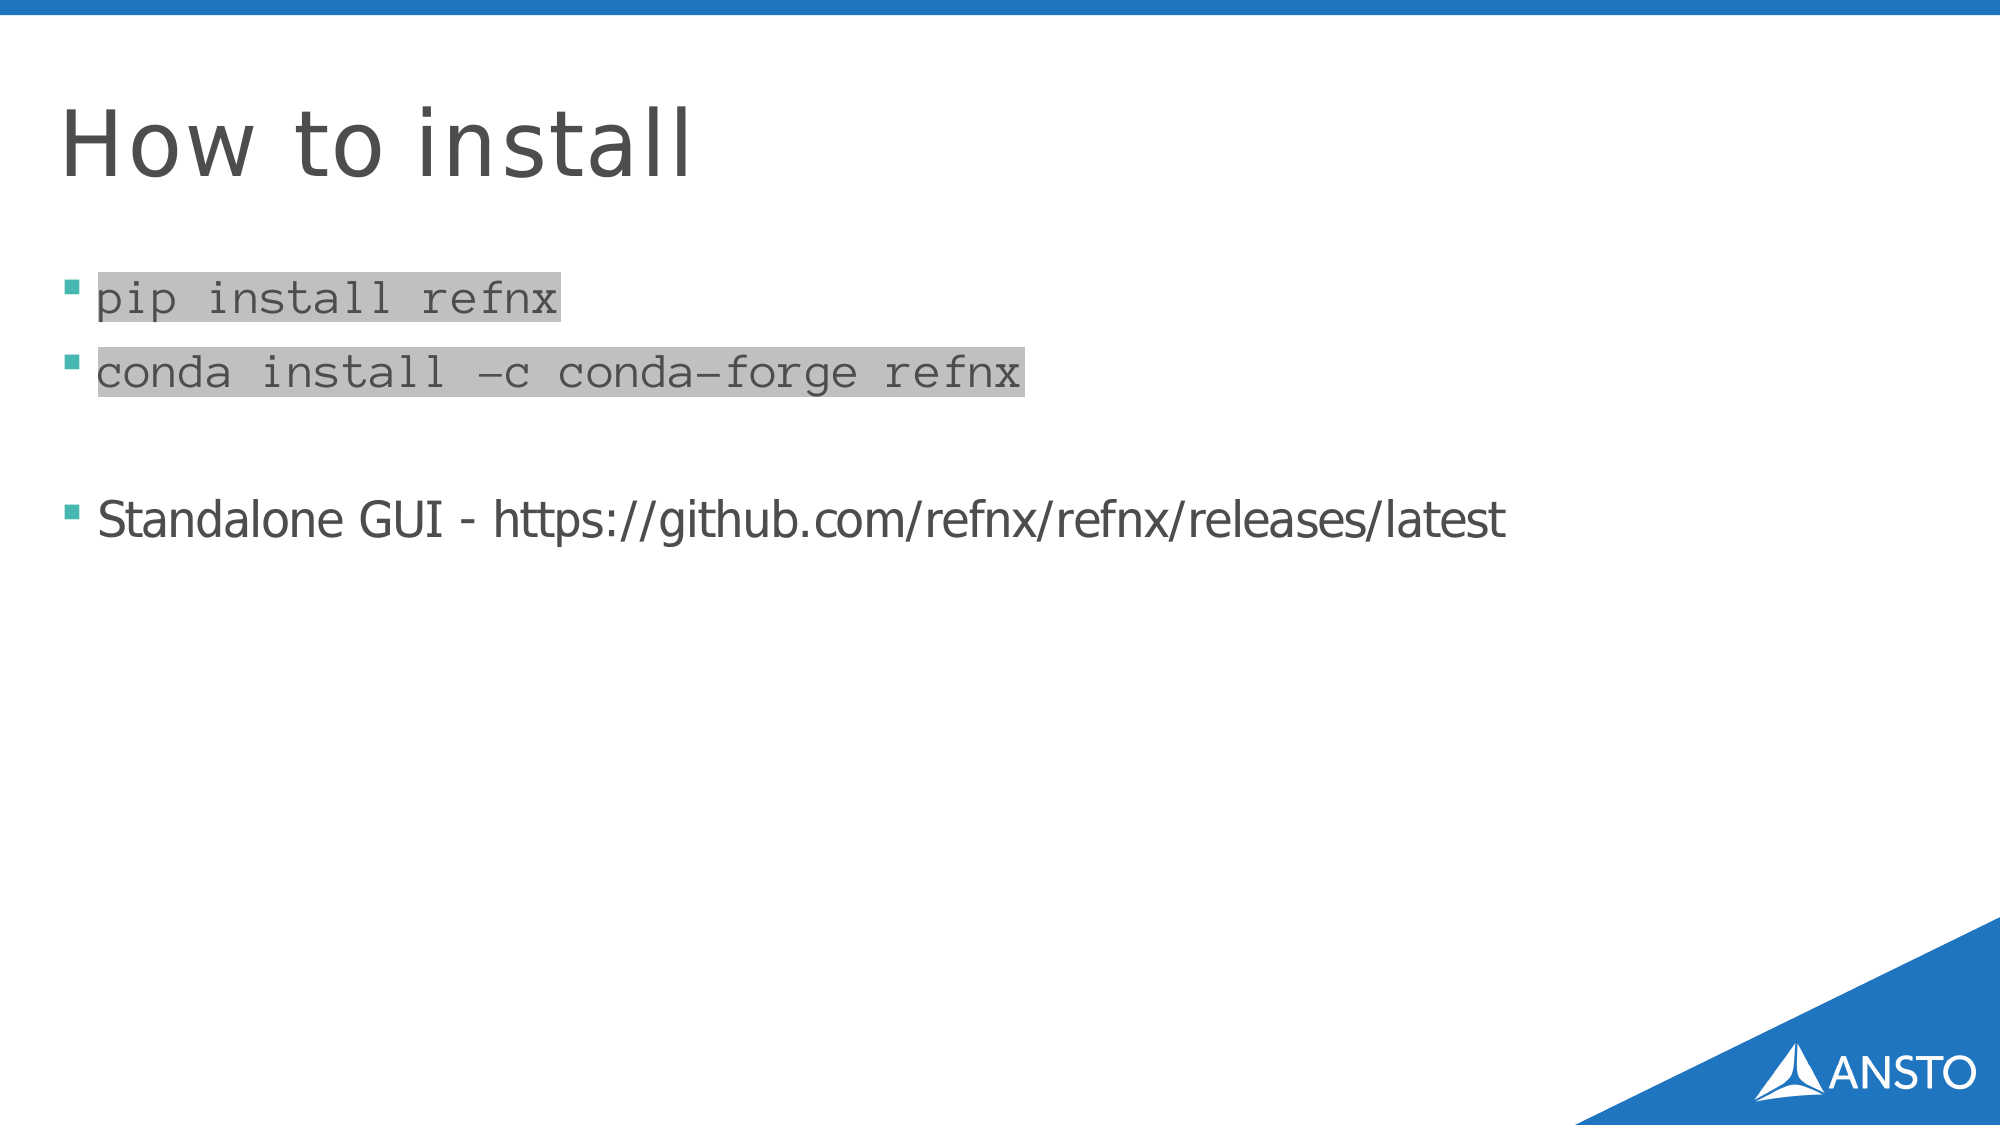

# How to install
pip install refnx
conda install –c conda-forge refnx

Standalone GUI - https://github.com/refnx/refnx/releases/latest